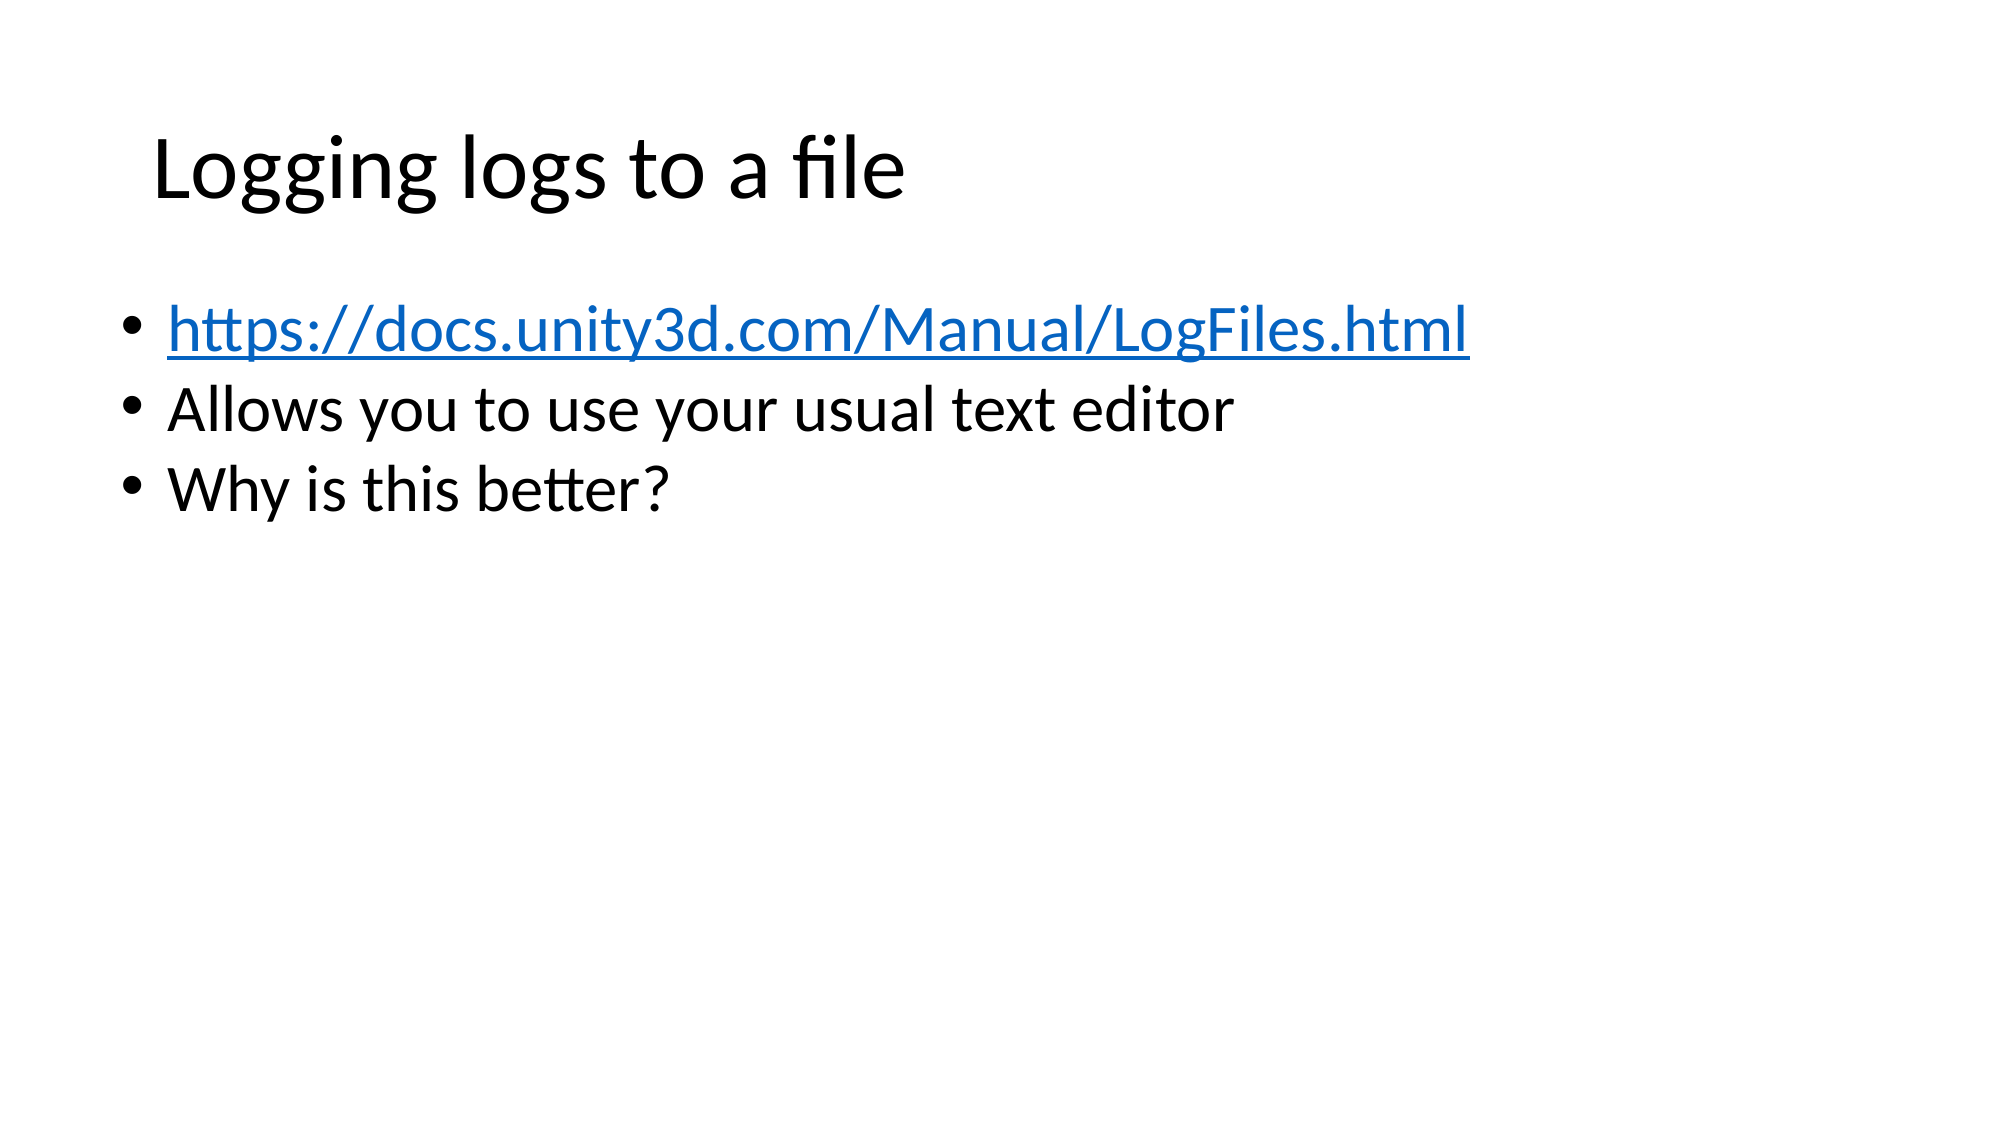

# Logging logs to a file
https://docs.unity3d.com/Manual/LogFiles.html
Allows you to use your usual text editor
Why is this better?